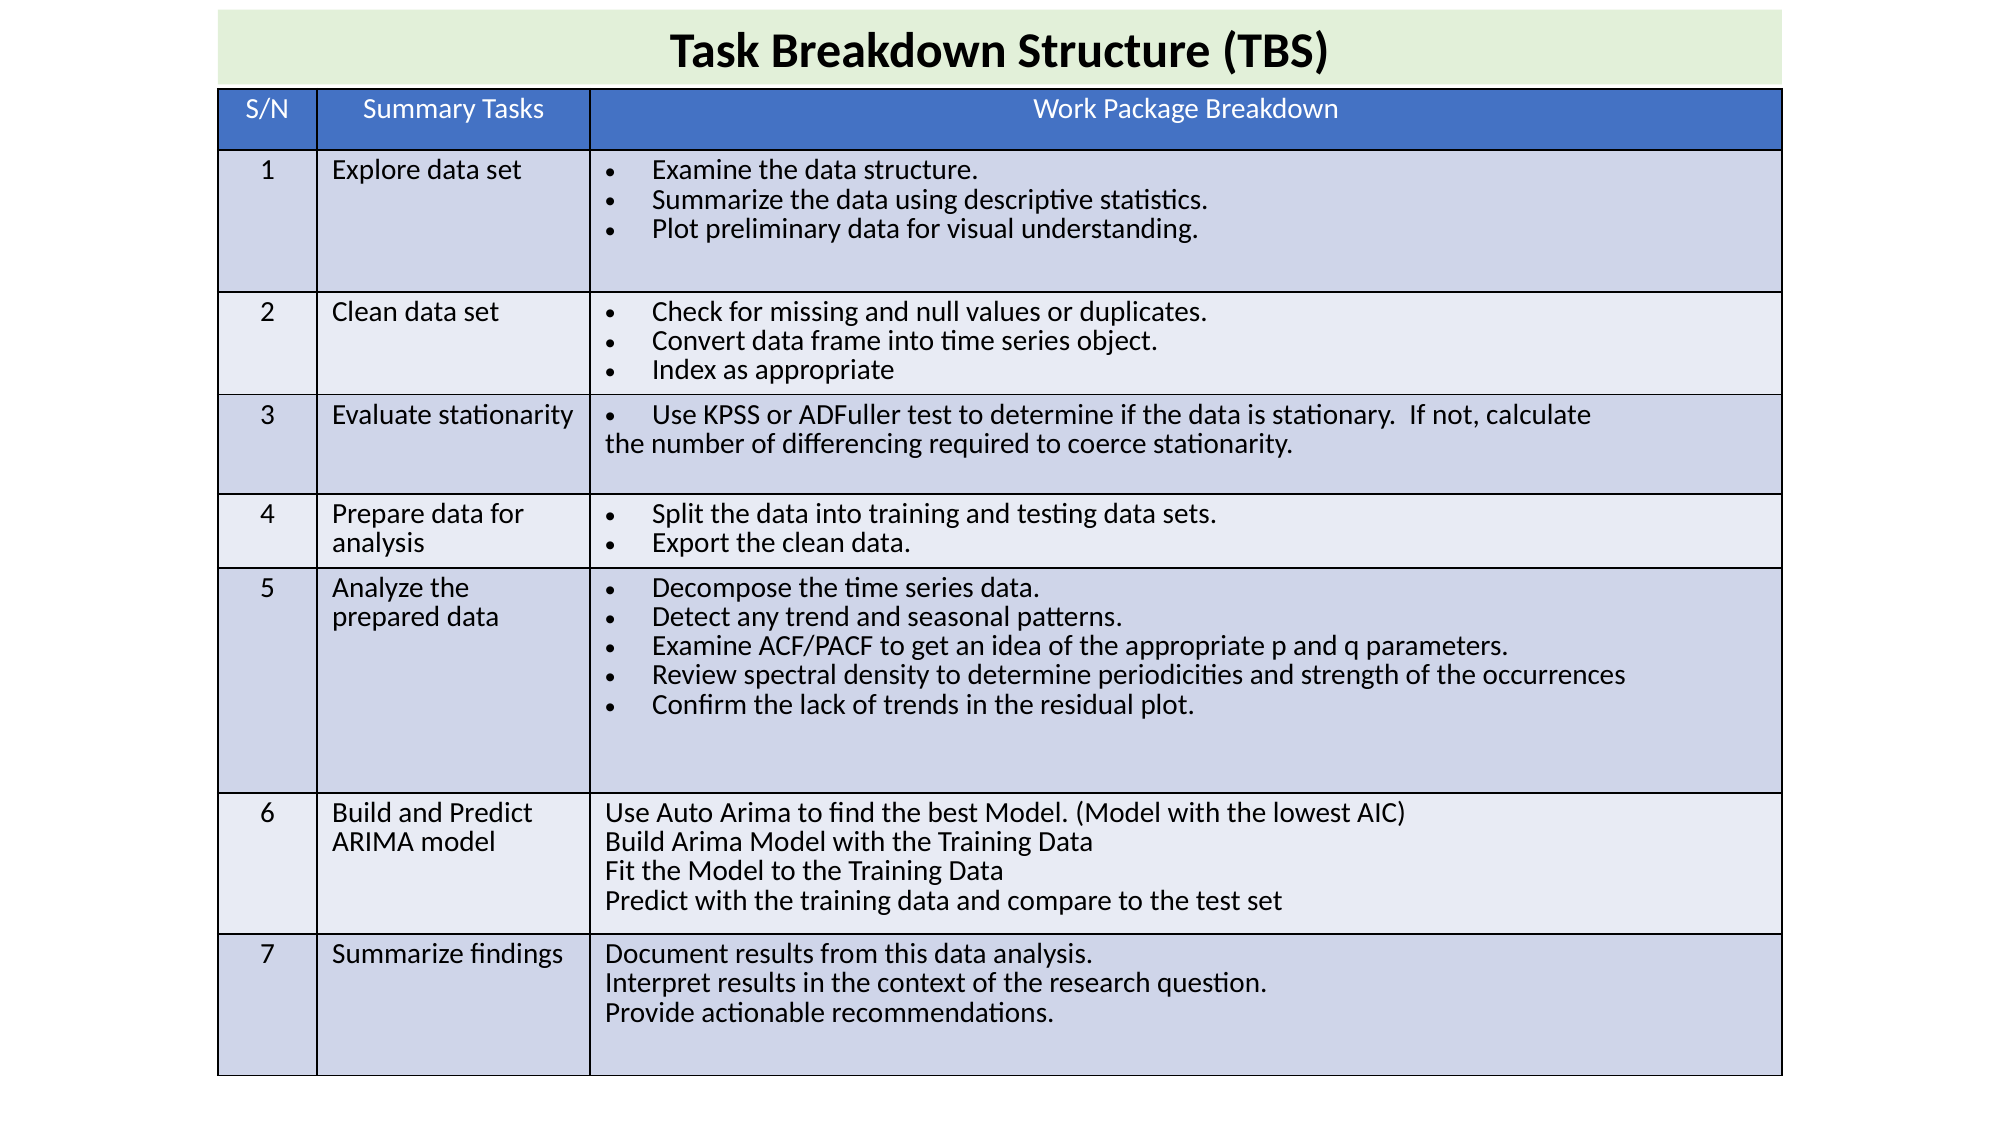

Task Breakdown Structure (TBS)
| S/N | Summary Tasks | Work Package Breakdown |
| --- | --- | --- |
| 1 | Explore data set | Examine the data structure. Summarize the data using descriptive statistics. Plot preliminary data for visual understanding. |
| 2 | Clean data set | Check for missing and null values or duplicates. Convert data frame into time series object. Index as appropriate |
| 3 | Evaluate stationarity | Use KPSS or ADFuller test to determine if the data is stationary. If not, calculate the number of differencing required to coerce stationarity. |
| 4 | Prepare data for analysis | Split the data into training and testing data sets. Export the clean data. |
| 5 | Analyze the prepared data | Decompose the time series data. Detect any trend and seasonal patterns. Examine ACF/PACF to get an idea of the appropriate p and q parameters. Review spectral density to determine periodicities and strength of the occurrences Confirm the lack of trends in the residual plot. |
| 6 | Build and Predict ARIMA model | Use Auto Arima to find the best Model. (Model with the lowest AIC) Build Arima Model with the Training Data Fit the Model to the Training Data Predict with the training data and compare to the test set |
| 7 | Summarize findings | Document results from this data analysis. Interpret results in the context of the research question. Provide actionable recommendations. |